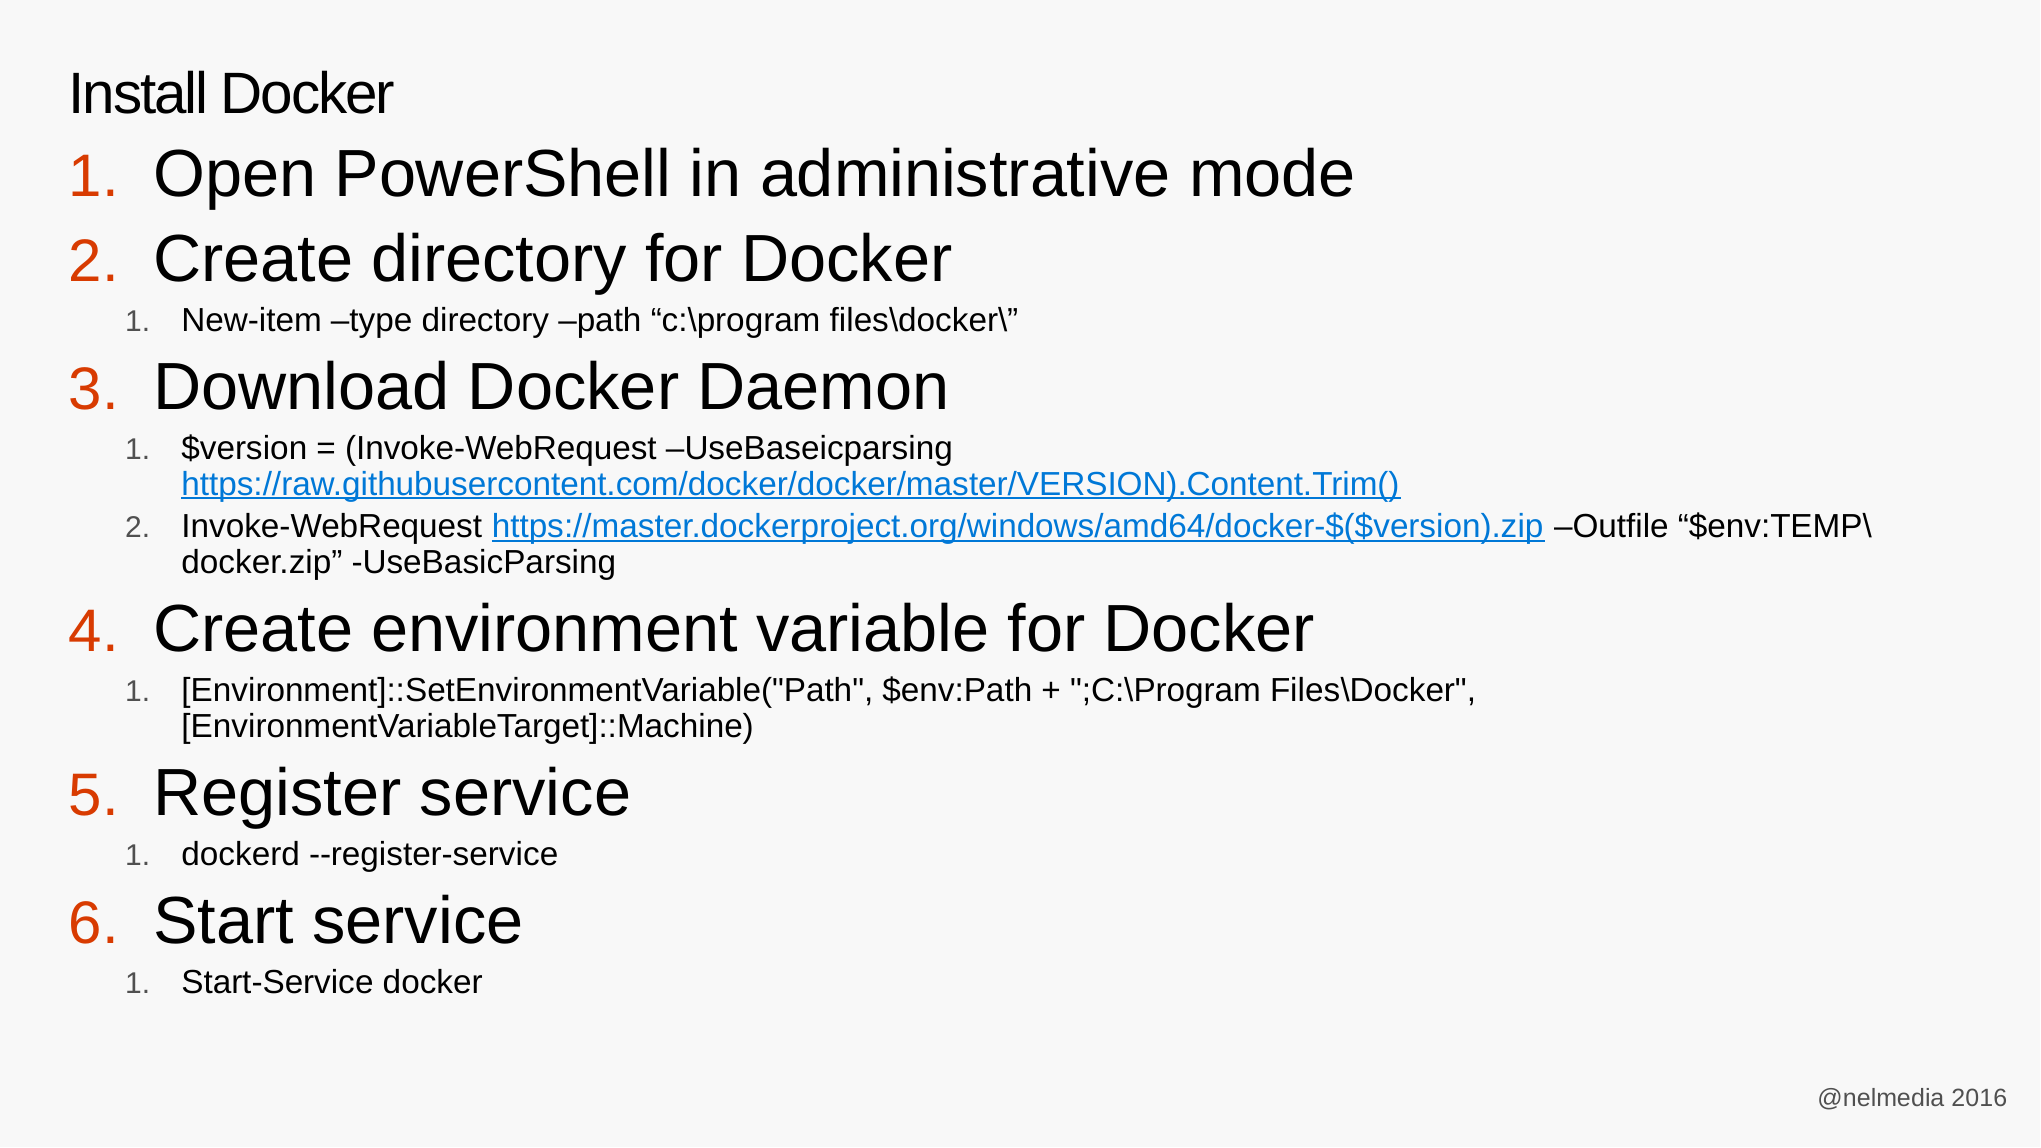

# Install Docker
Open PowerShell in administrative mode
Create directory for Docker
New-item –type directory –path “c:\program files\docker\”
Download Docker Daemon
$version = (Invoke-WebRequest –UseBaseicparsing https://raw.githubusercontent.com/docker/docker/master/VERSION).Content.Trim()
Invoke-WebRequest https://master.dockerproject.org/windows/amd64/docker-$($version).zip –Outfile “$env:TEMP\docker.zip” -UseBasicParsing
Create environment variable for Docker
[Environment]::SetEnvironmentVariable("Path", $env:Path + ";C:\Program Files\Docker", [EnvironmentVariableTarget]::Machine)
Register service
dockerd --register-service
Start service
Start-Service docker